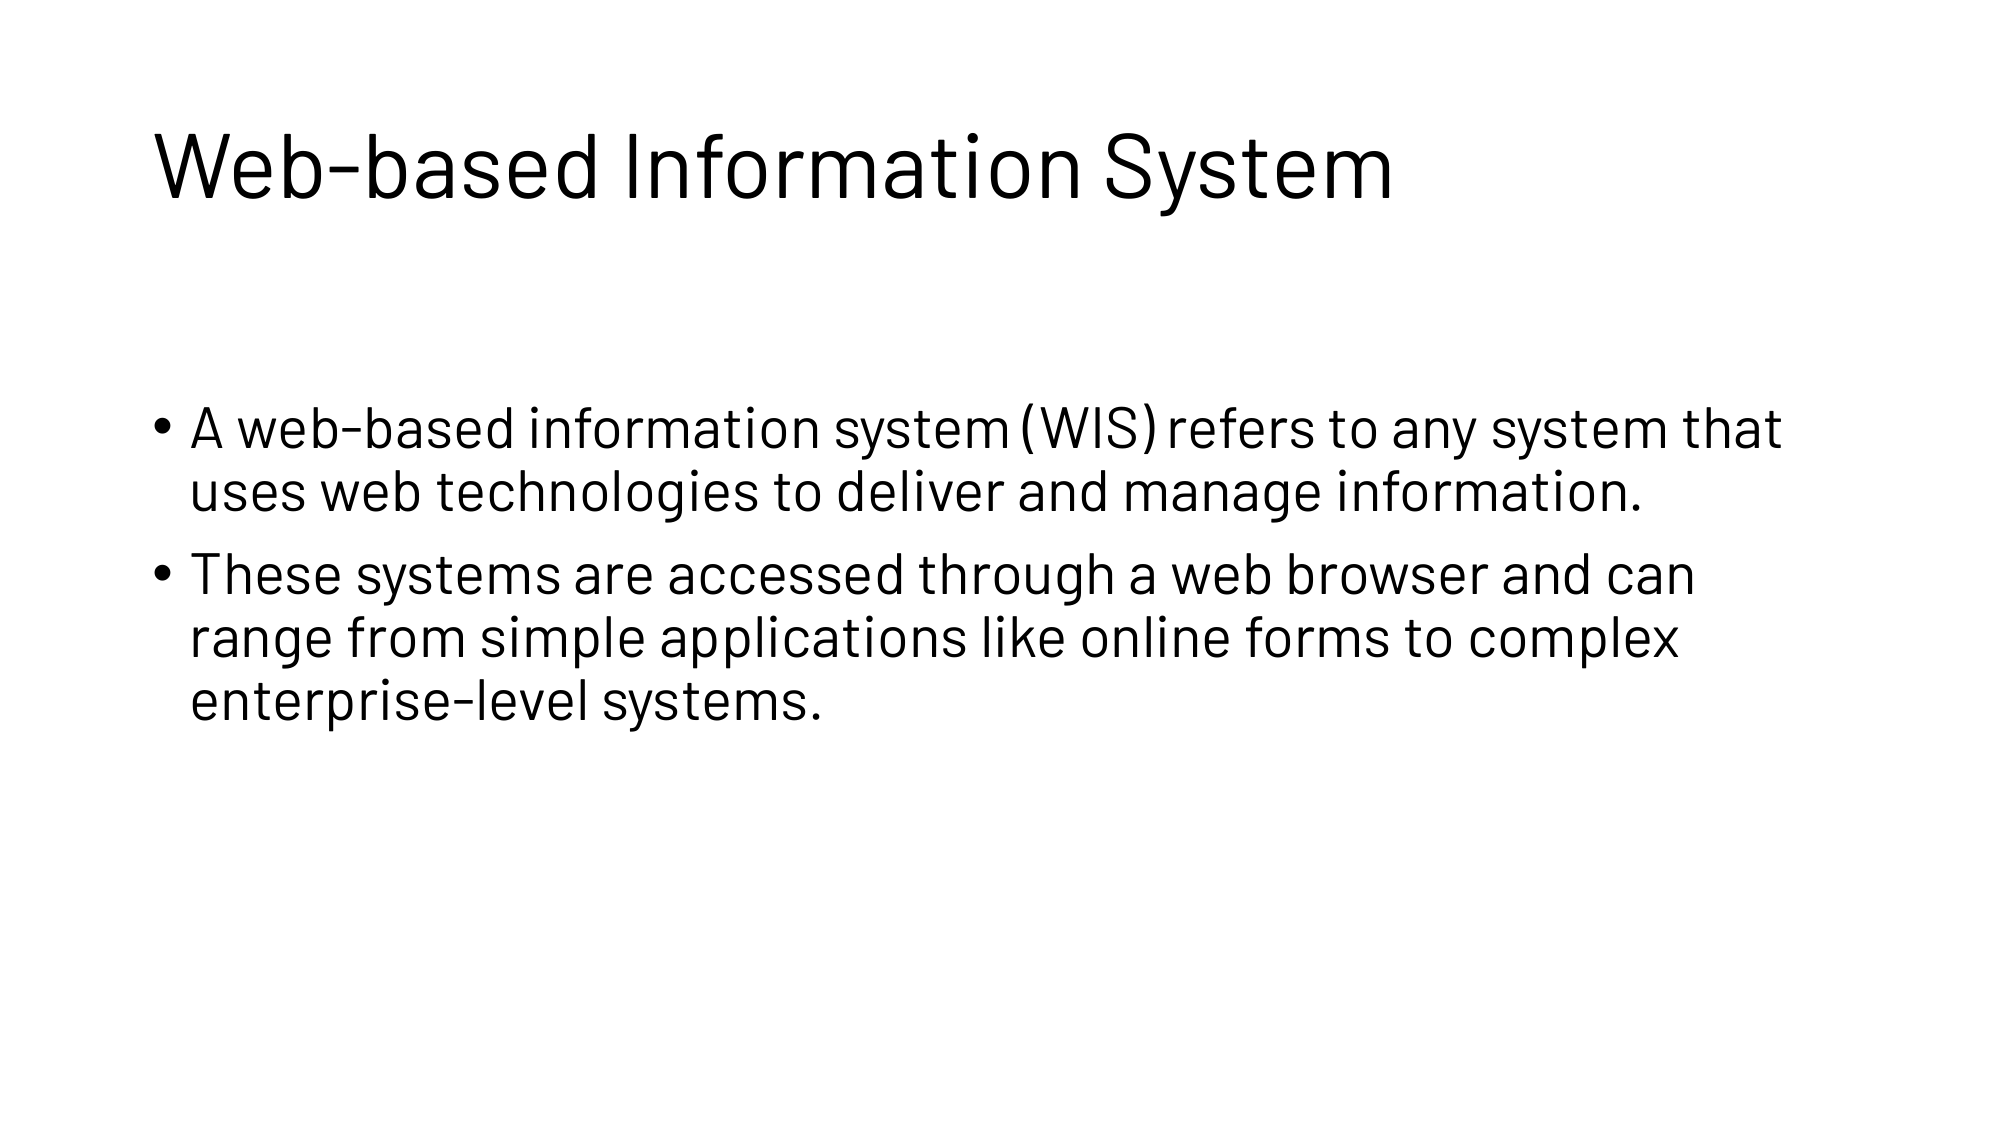

# Web-based Information System

A web-based information system (WIS) refers to any system that uses web technologies to deliver and manage information.
These systems are accessed through a web browser and can range from simple applications like online forms to complex enterprise-level systems.